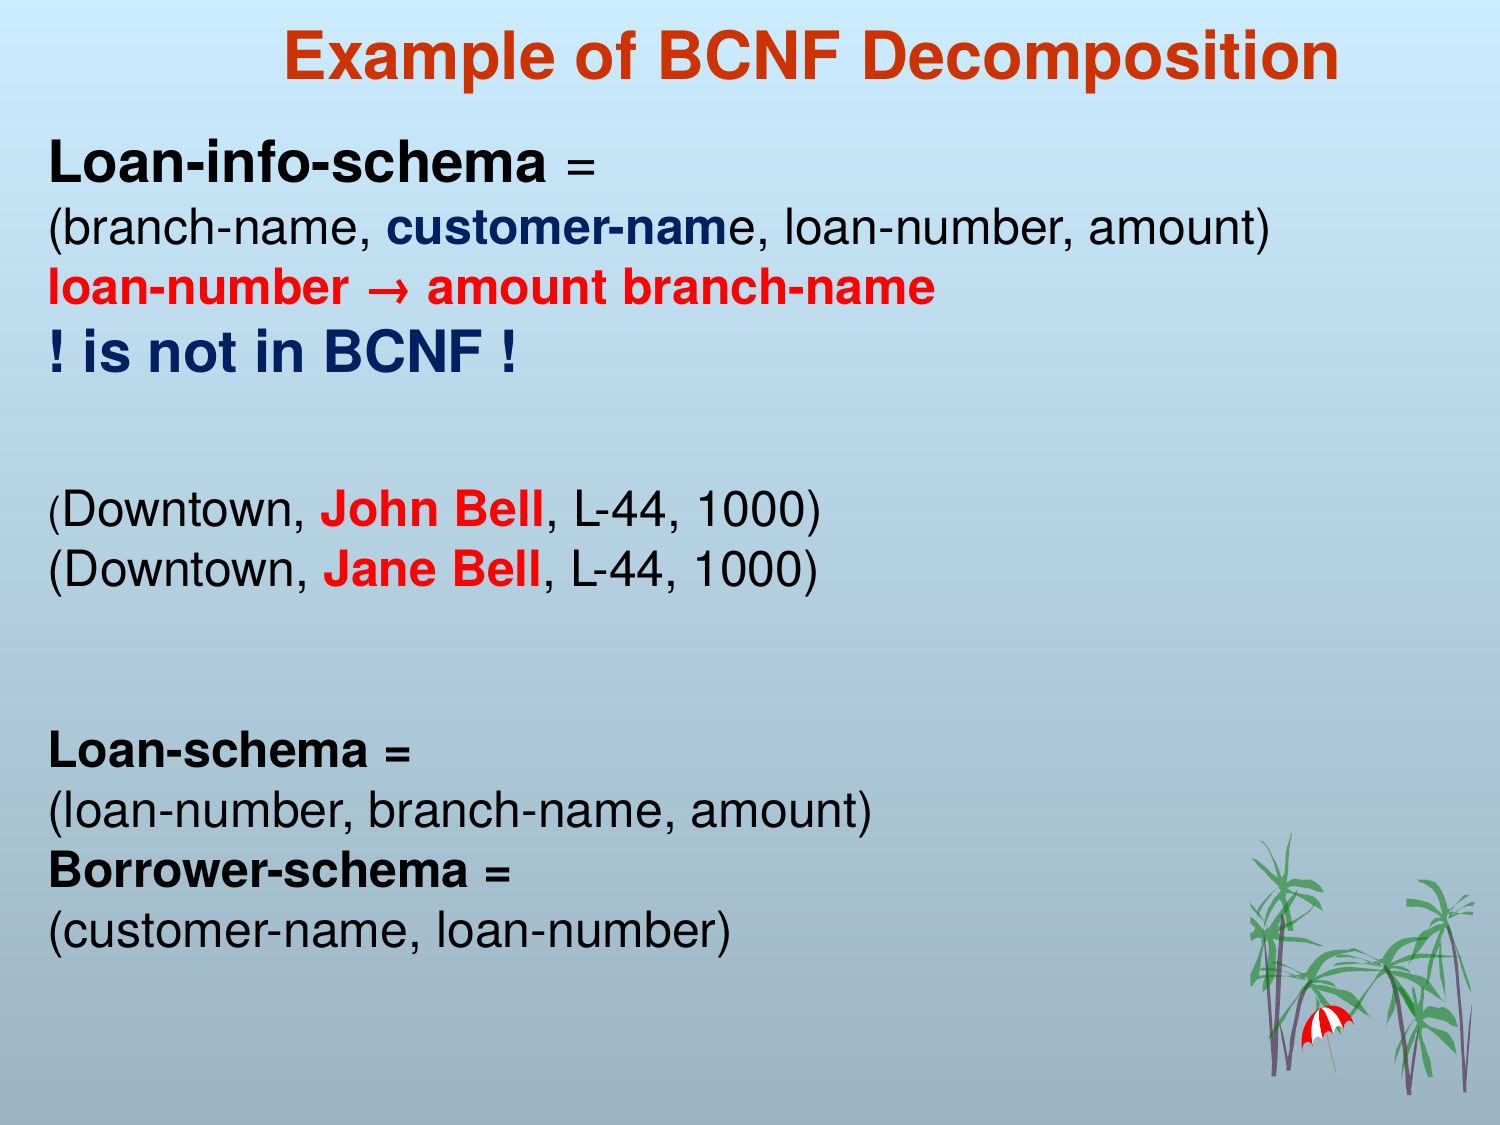

# Example of BCNF Decomposition
Loan-info-schema =
(branch-name, customer-name, loan-number, amount)
loan-number → amount branch-name
! is not in BCNF !

(Downtown, John Bell, L-44, 1000)
(Downtown, Jane Bell, L-44, 1000)
Loan-schema =
(loan-number, branch-name, amount)
Borrower-schema =
(customer-name, loan-number)